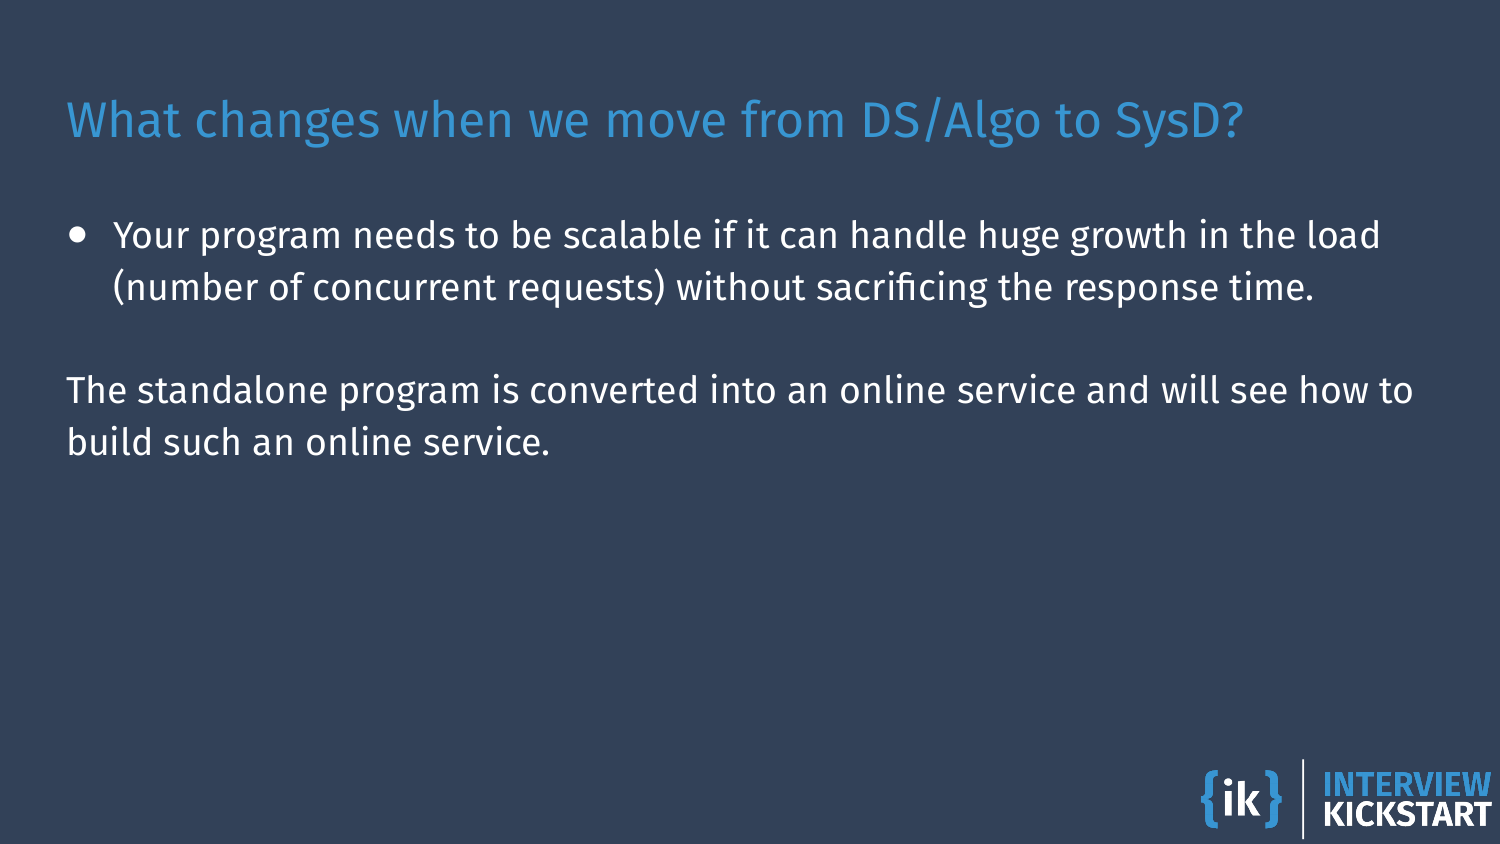

# What changes when we move from DS/Algo to SysD?
Your program needs to be scalable if it can handle huge growth in the load (number of concurrent requests) without sacrificing the response time.

The standalone program is converted into an online service and will see how to build such an online service.